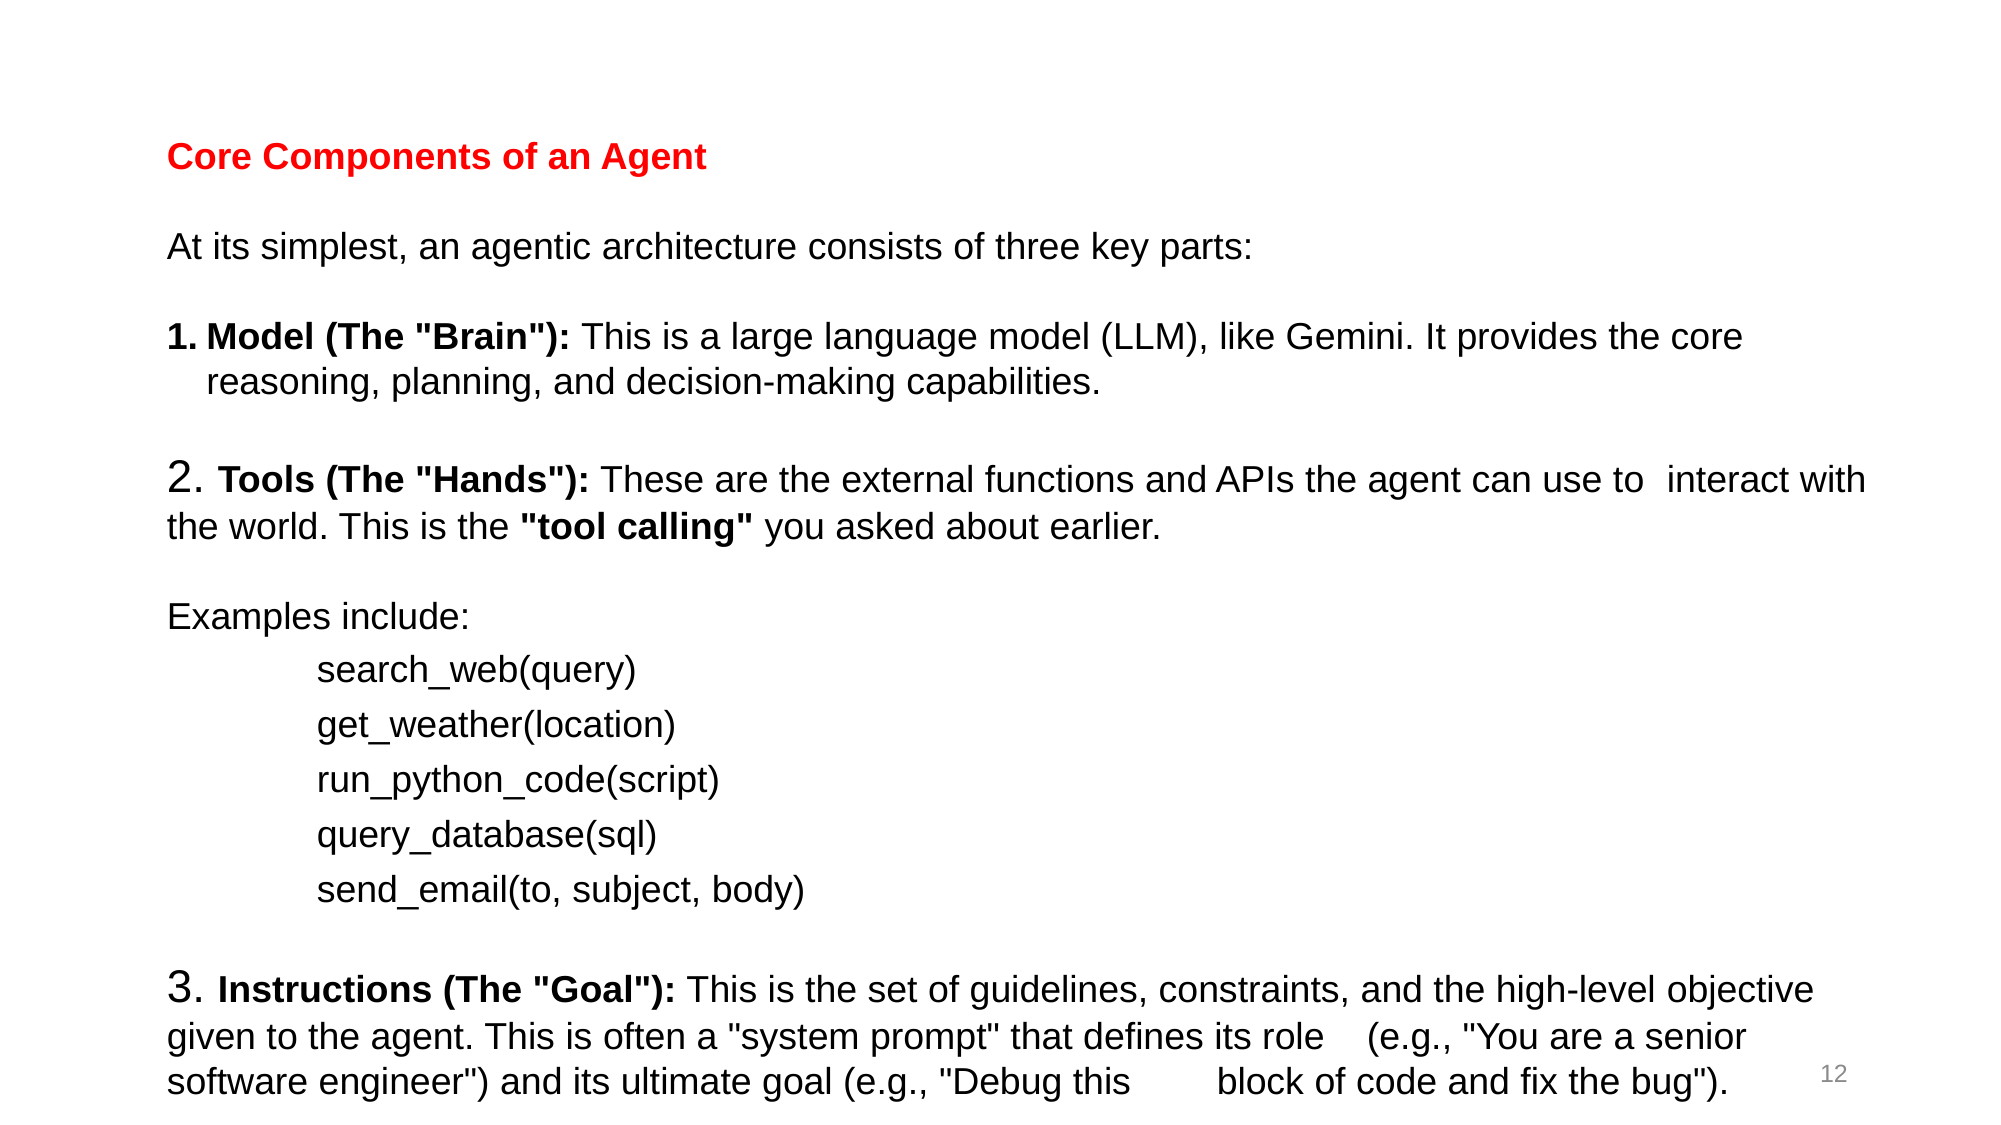

Core Components of an Agent

At its simplest, an agentic architecture consists of three key parts:

Model (The "Brain"): This is a large language model (LLM), like Gemini. It provides the core 	reasoning, planning, and decision-making capabilities.

2. Tools (The "Hands"): These are the external functions and APIs the agent can use to 	interact with the world. This is the "tool calling" you asked about earlier.

Examples include:
	search_web(query)
	get_weather(location)
	run_python_code(script)
	query_database(sql)
	send_email(to, subject, body)

3. Instructions (The "Goal"): This is the set of guidelines, constraints, and the high-level 	objective given to the agent. This is often a "system prompt" that defines its role 	(e.g., "You are a senior software engineer") and its ultimate goal (e.g., "Debug this 	block of code and fix the bug").
12